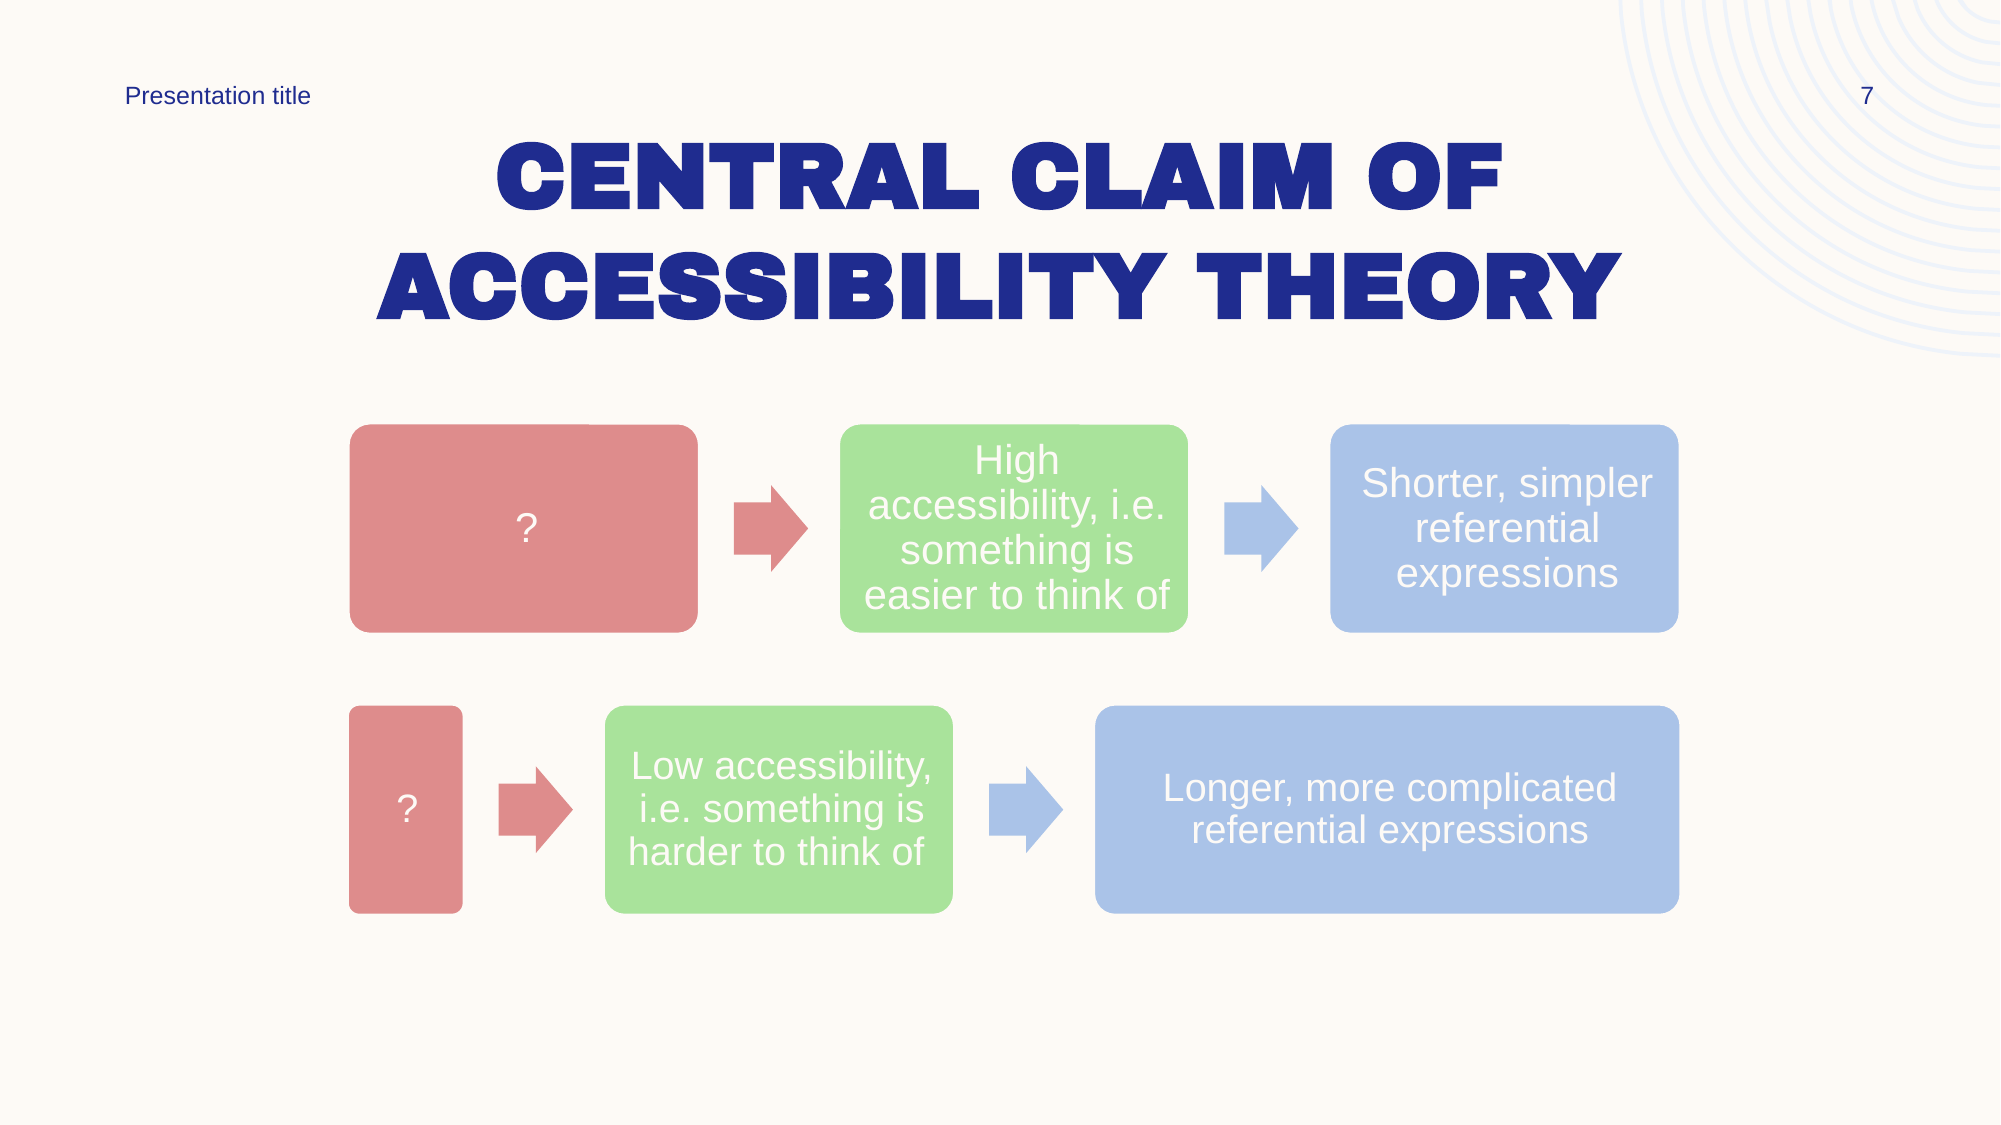

7
Presentation title
# Central claim of accessibility theory
?

High accessibility, i.e. something is easier to think of

Shorter, simpler referential expressions
?

Low accessibility, i.e. something is harder to think of

Longer, more complicated referential expressions